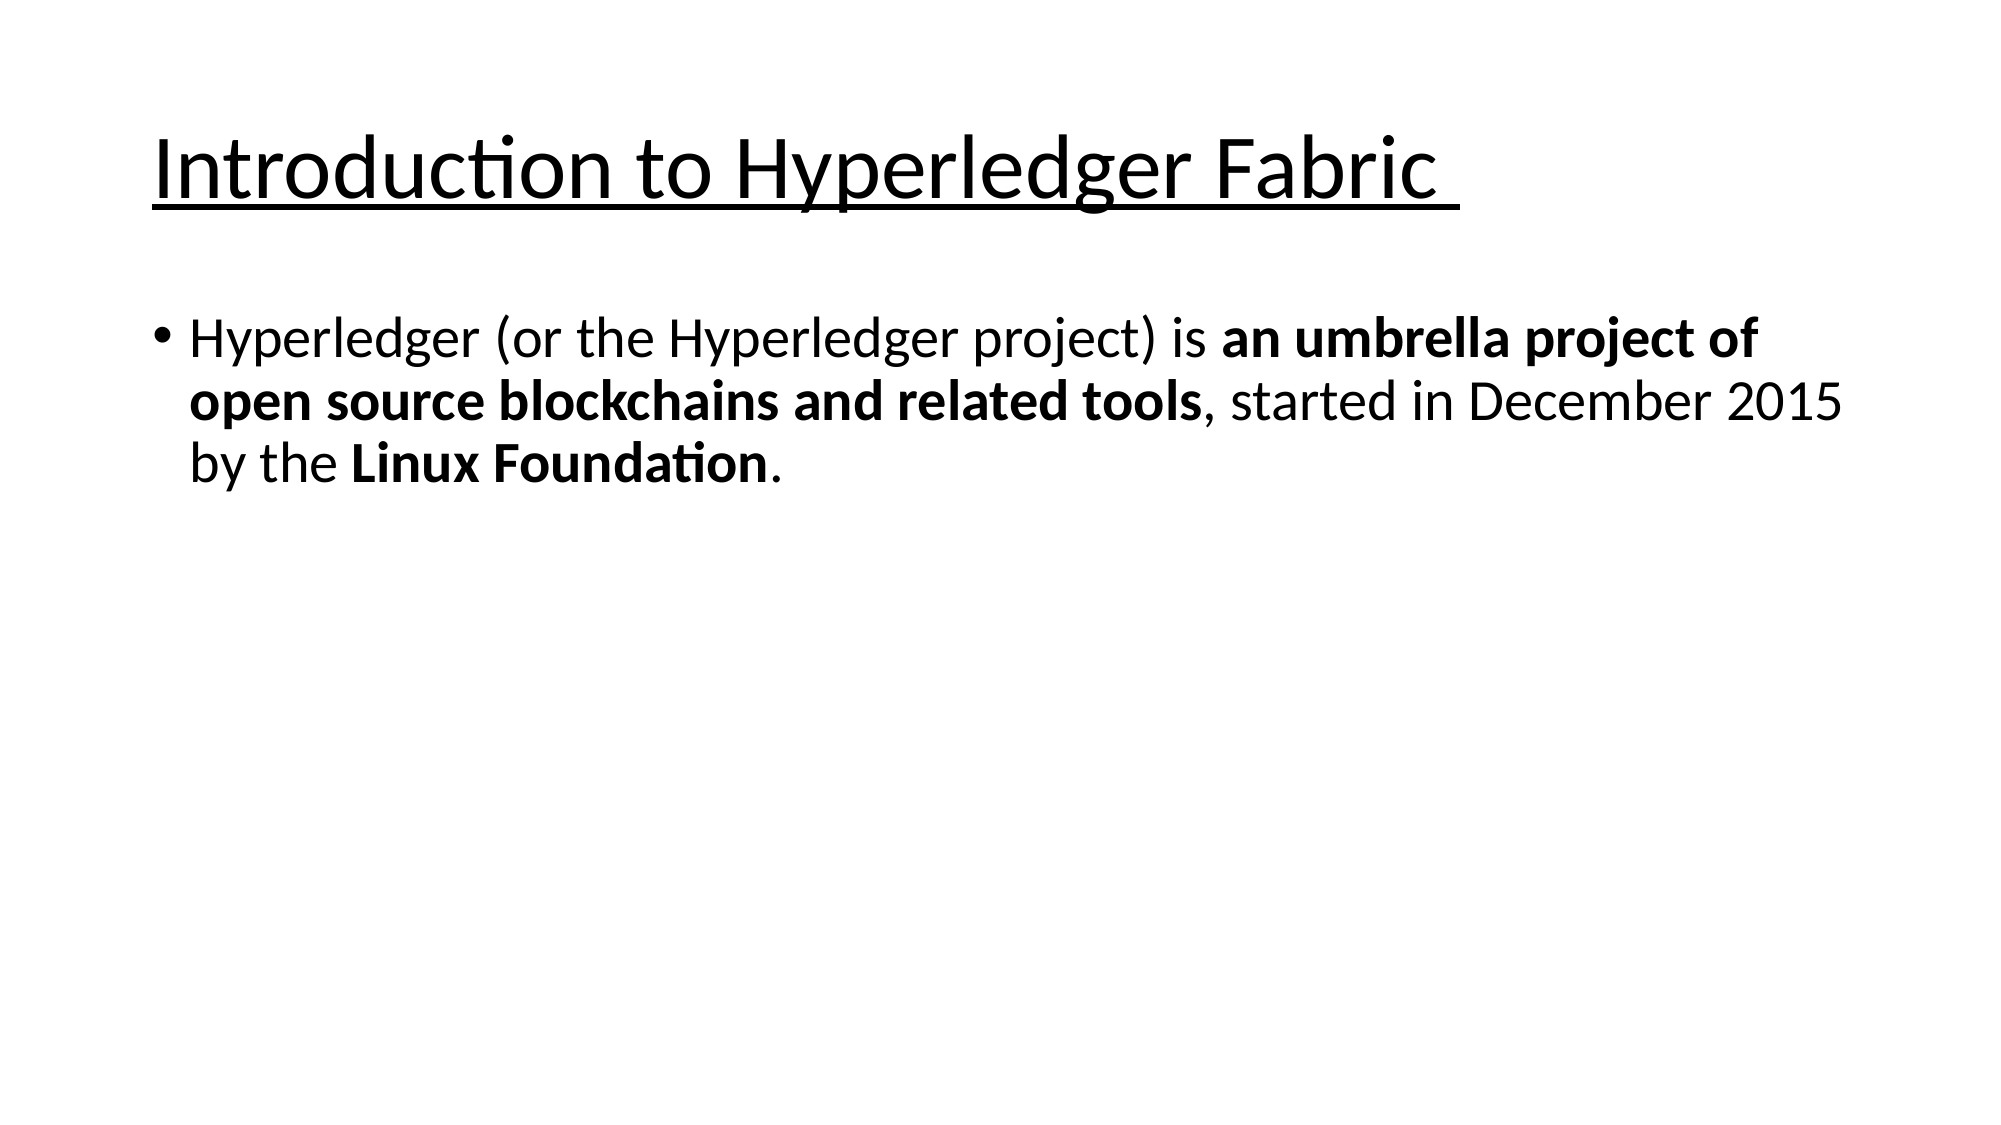

# Introduction to Hyperledger Fabric
Hyperledger (or the Hyperledger project) is an umbrella project of open source blockchains and related tools, started in December 2015 by the Linux Foundation.